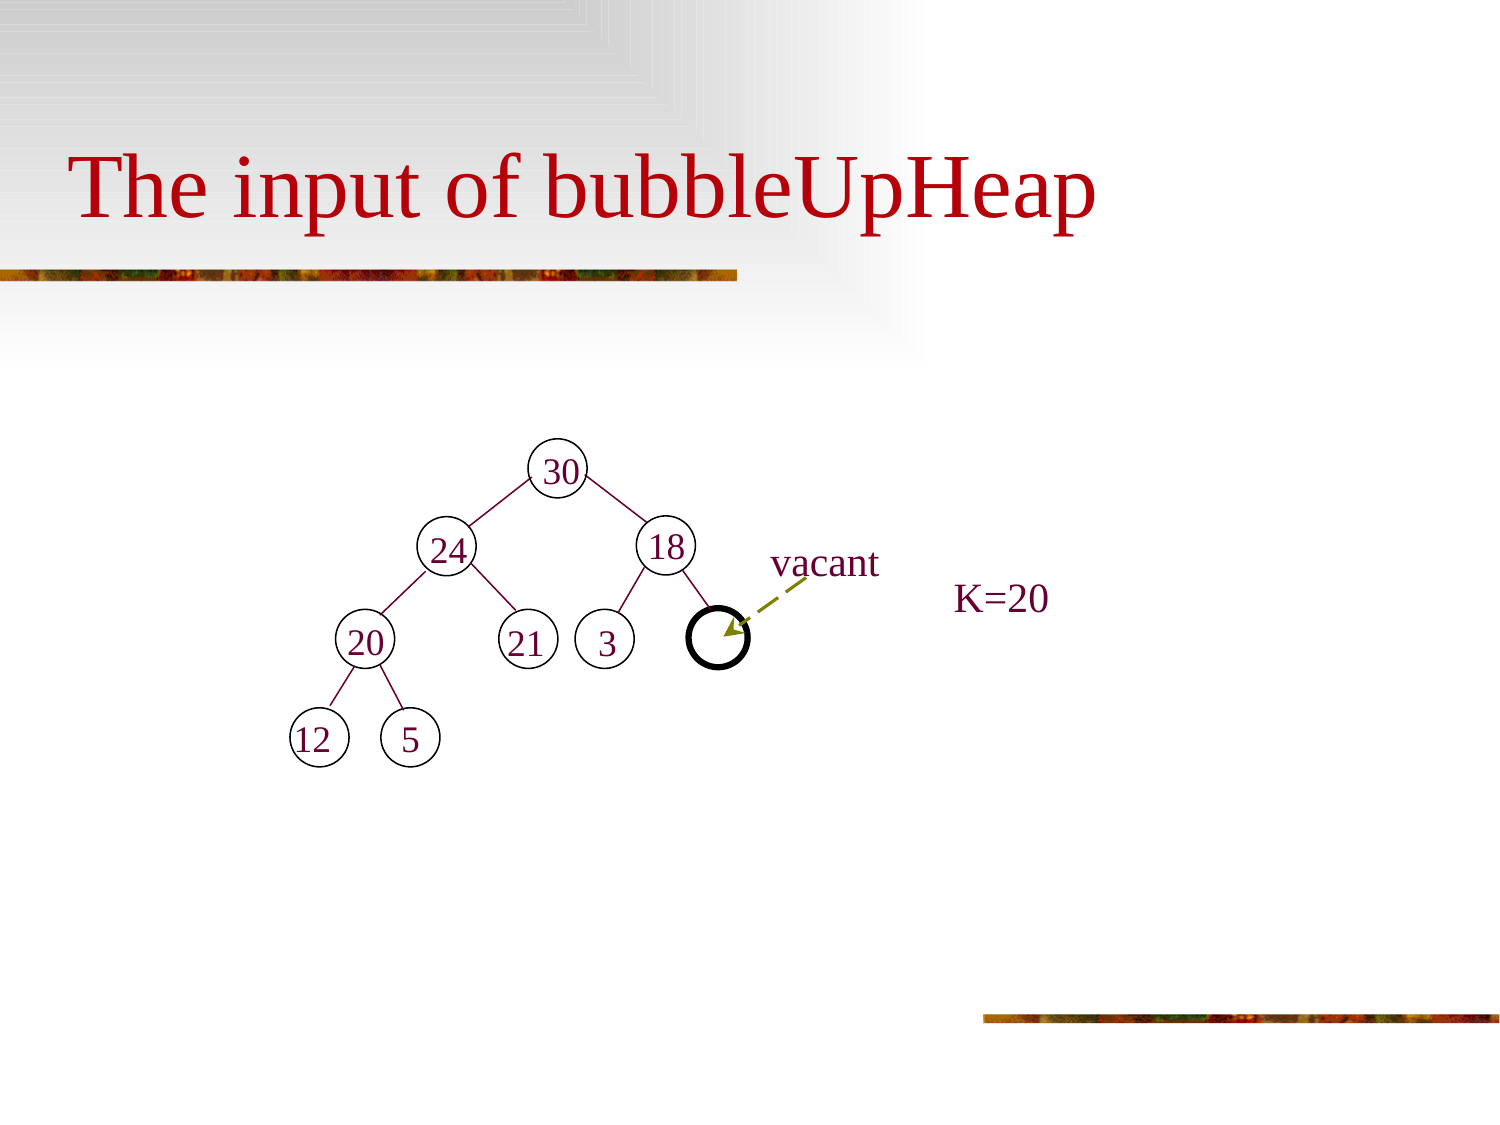

# The input of bubbleUpHeap

30

18

24
vacant

K=20

20
3
21

12
5